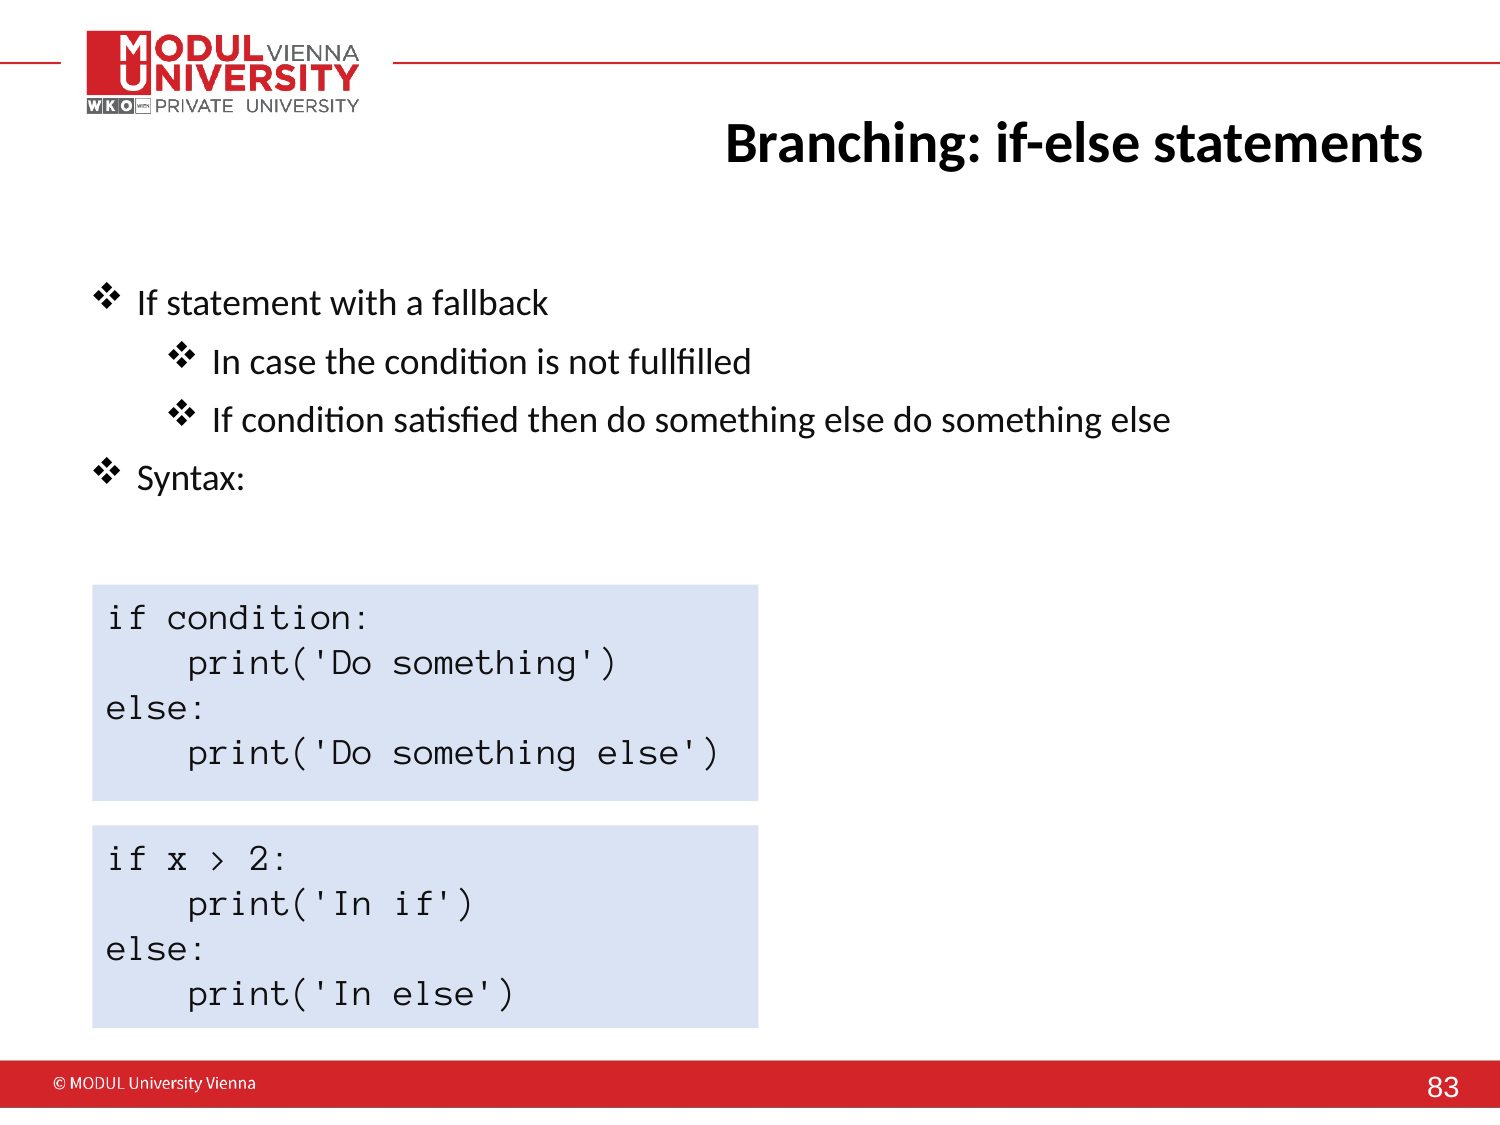

# Branching: if-else statements
If statement with a fallback
In case the condition is not fullfilled
If condition satisfied then do something else do something else
Syntax:

if condition:
    print('Do something')
else:
    print('Do something else')
if x > 2:
    print('In if')
else:
    print('In else')